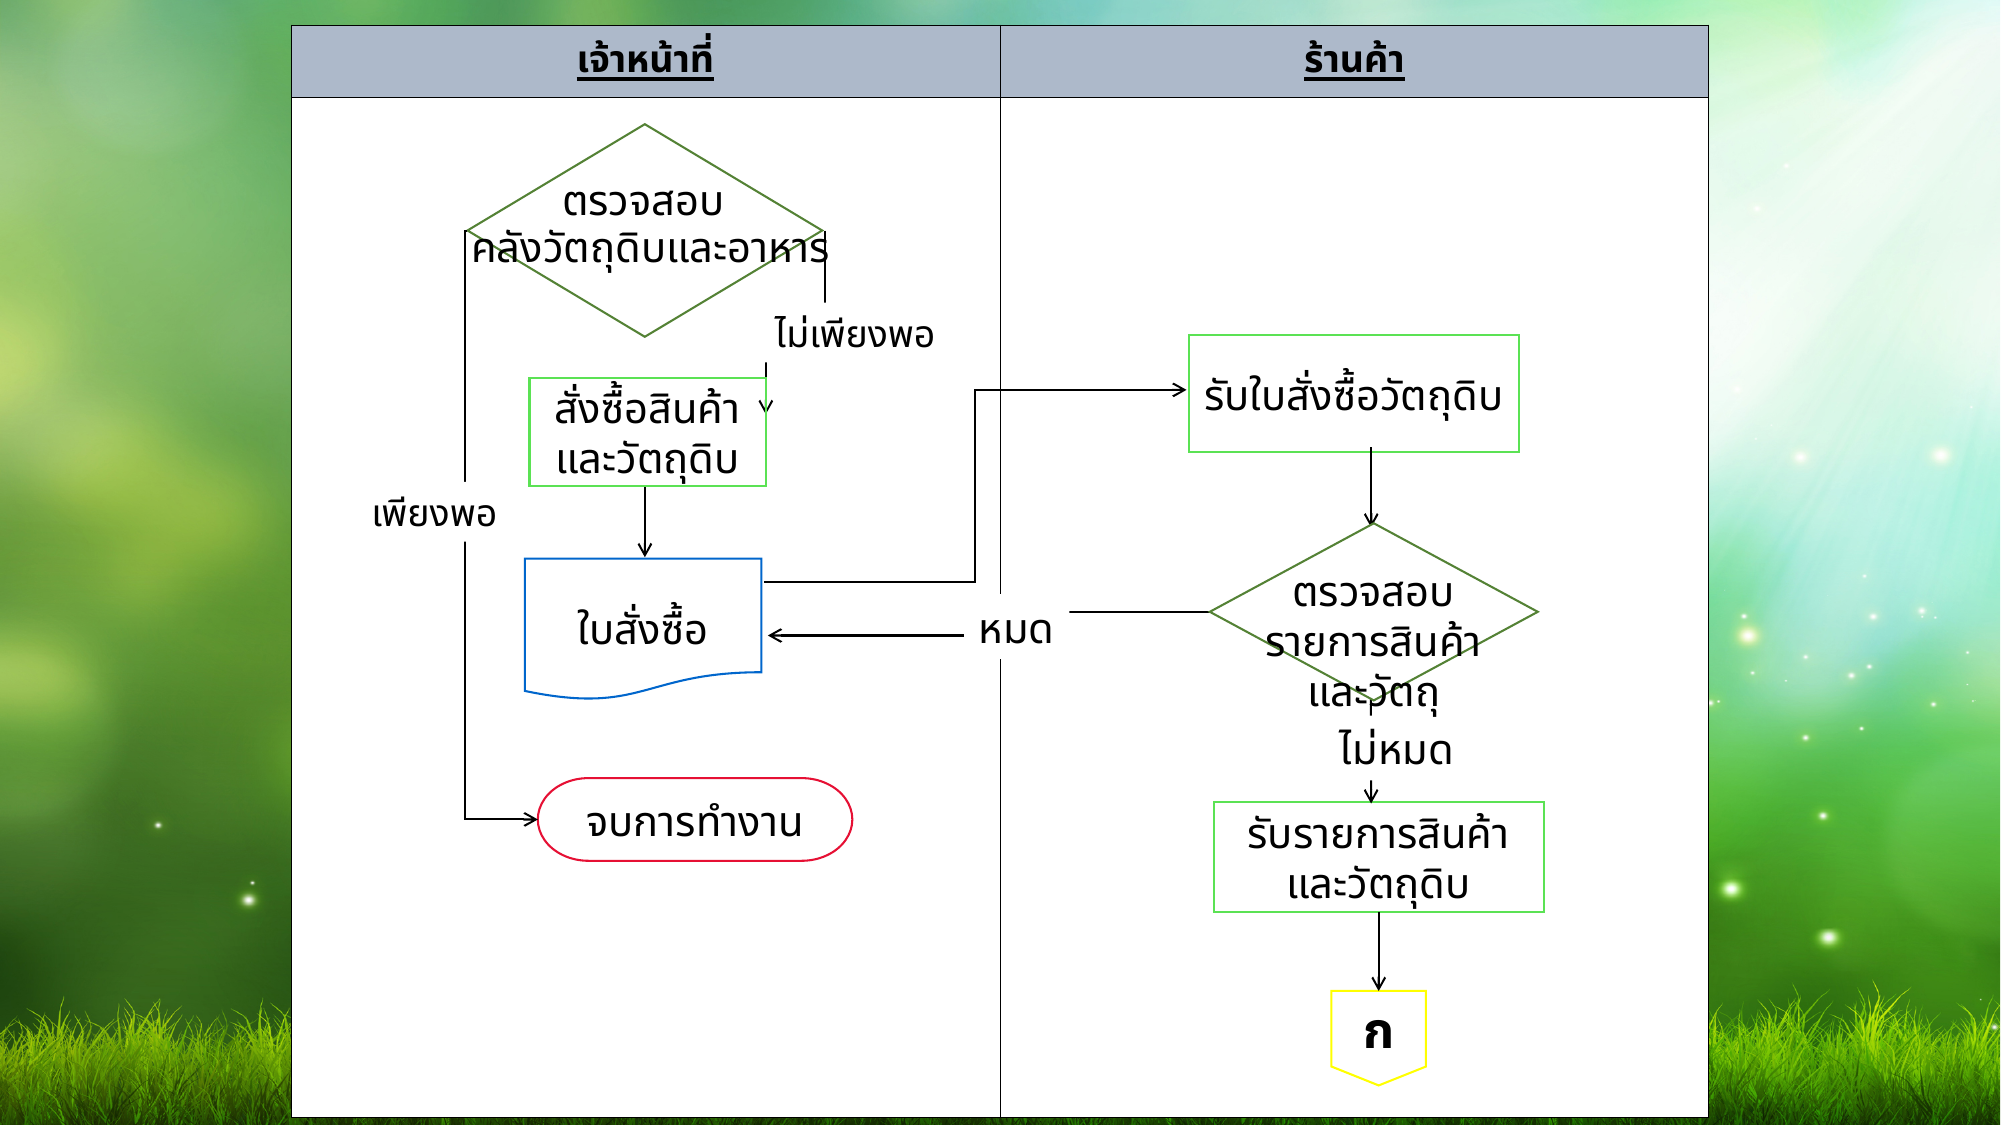

| เจ้าหน้าที่ | ร้านค้า |
| --- | --- |
|  |  |

ตรวจสอบ
คลังวัตถุดิบและอาหาร
ไม่เพียงพอ
รับใบสั่งซื้อวัตถุดิบ
สั่งซื้อสินค้าและวัตถุดิบ
เพียงพอ

ตรวจสอบรายการสินค้าและวัตถุ
ใบสั่งซื้อ
หมด
ไม่หมด
จบการทำงาน
รับรายการสินค้า
และวัตถุดิบ
ก